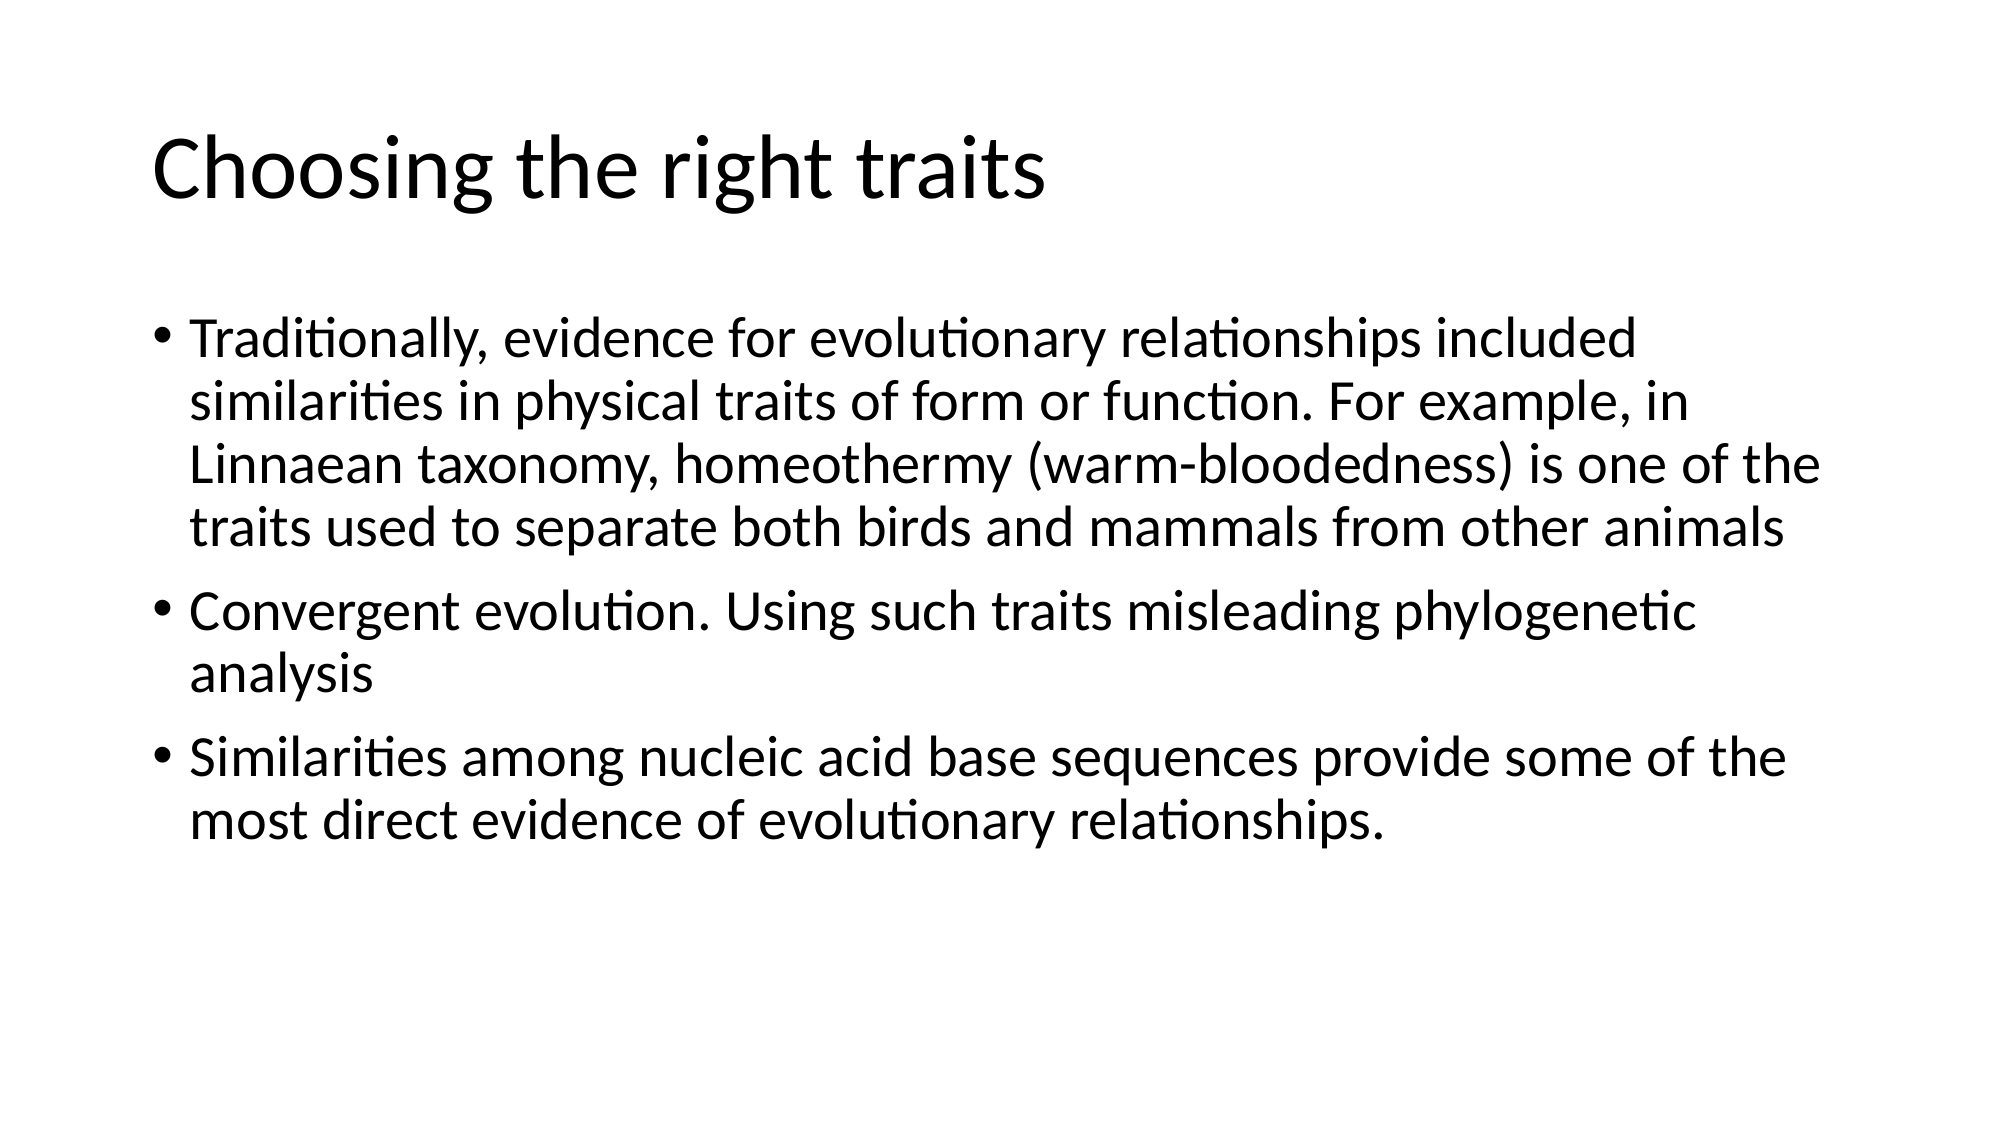

Choosing the right traits
Traditionally, evidence for evolutionary relationships included similarities in physical traits of form or function. For example, in Linnaean taxonomy, homeothermy (warm-bloodedness) is one of the traits used to separate both birds and mammals from other animals
Convergent evolution. Using such traits misleading phylogenetic analysis
Similarities among nucleic acid base sequences provide some of the most direct evidence of evolutionary relationships.